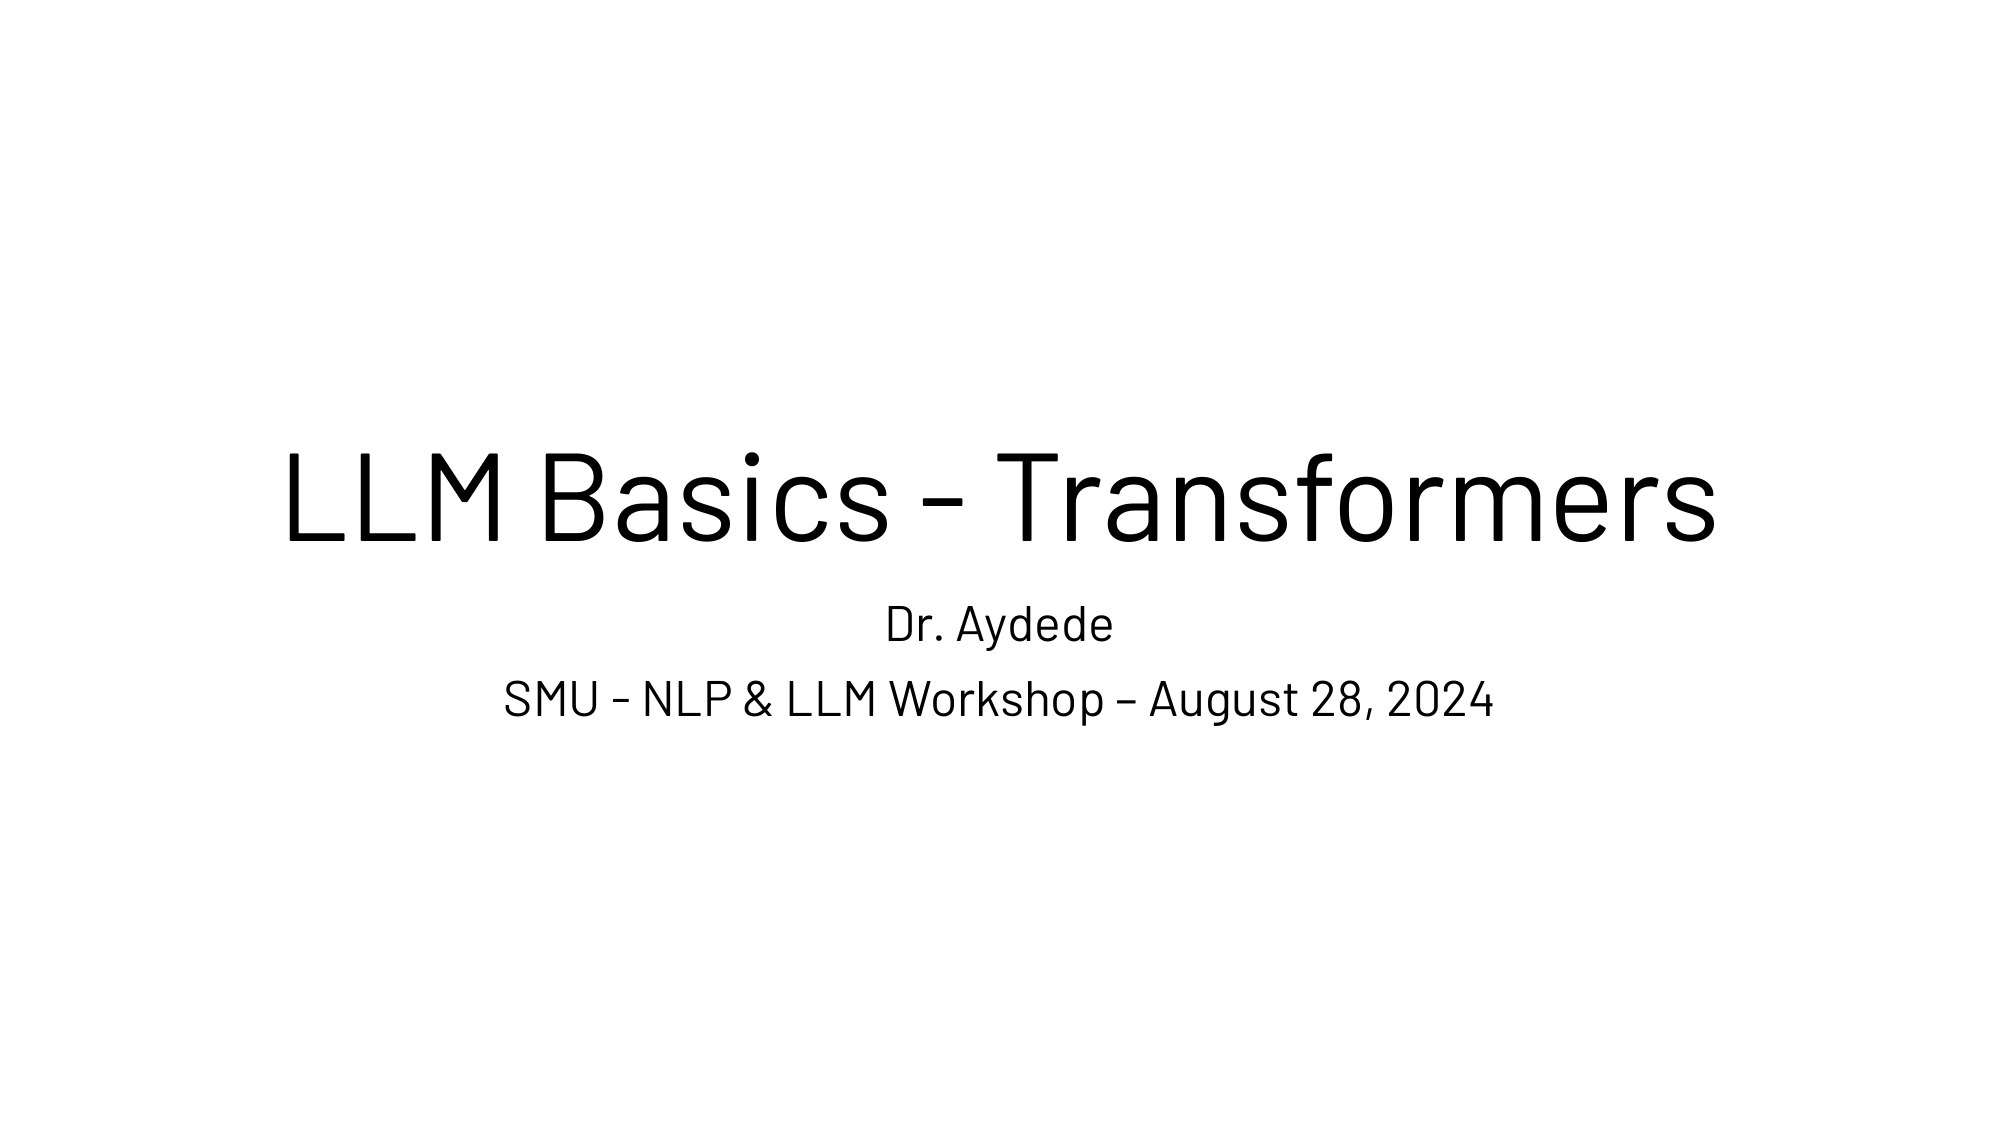

# LLM Basics - Transformers
Dr. Aydede
SMU - NLP & LLM Workshop – August 28, 2024